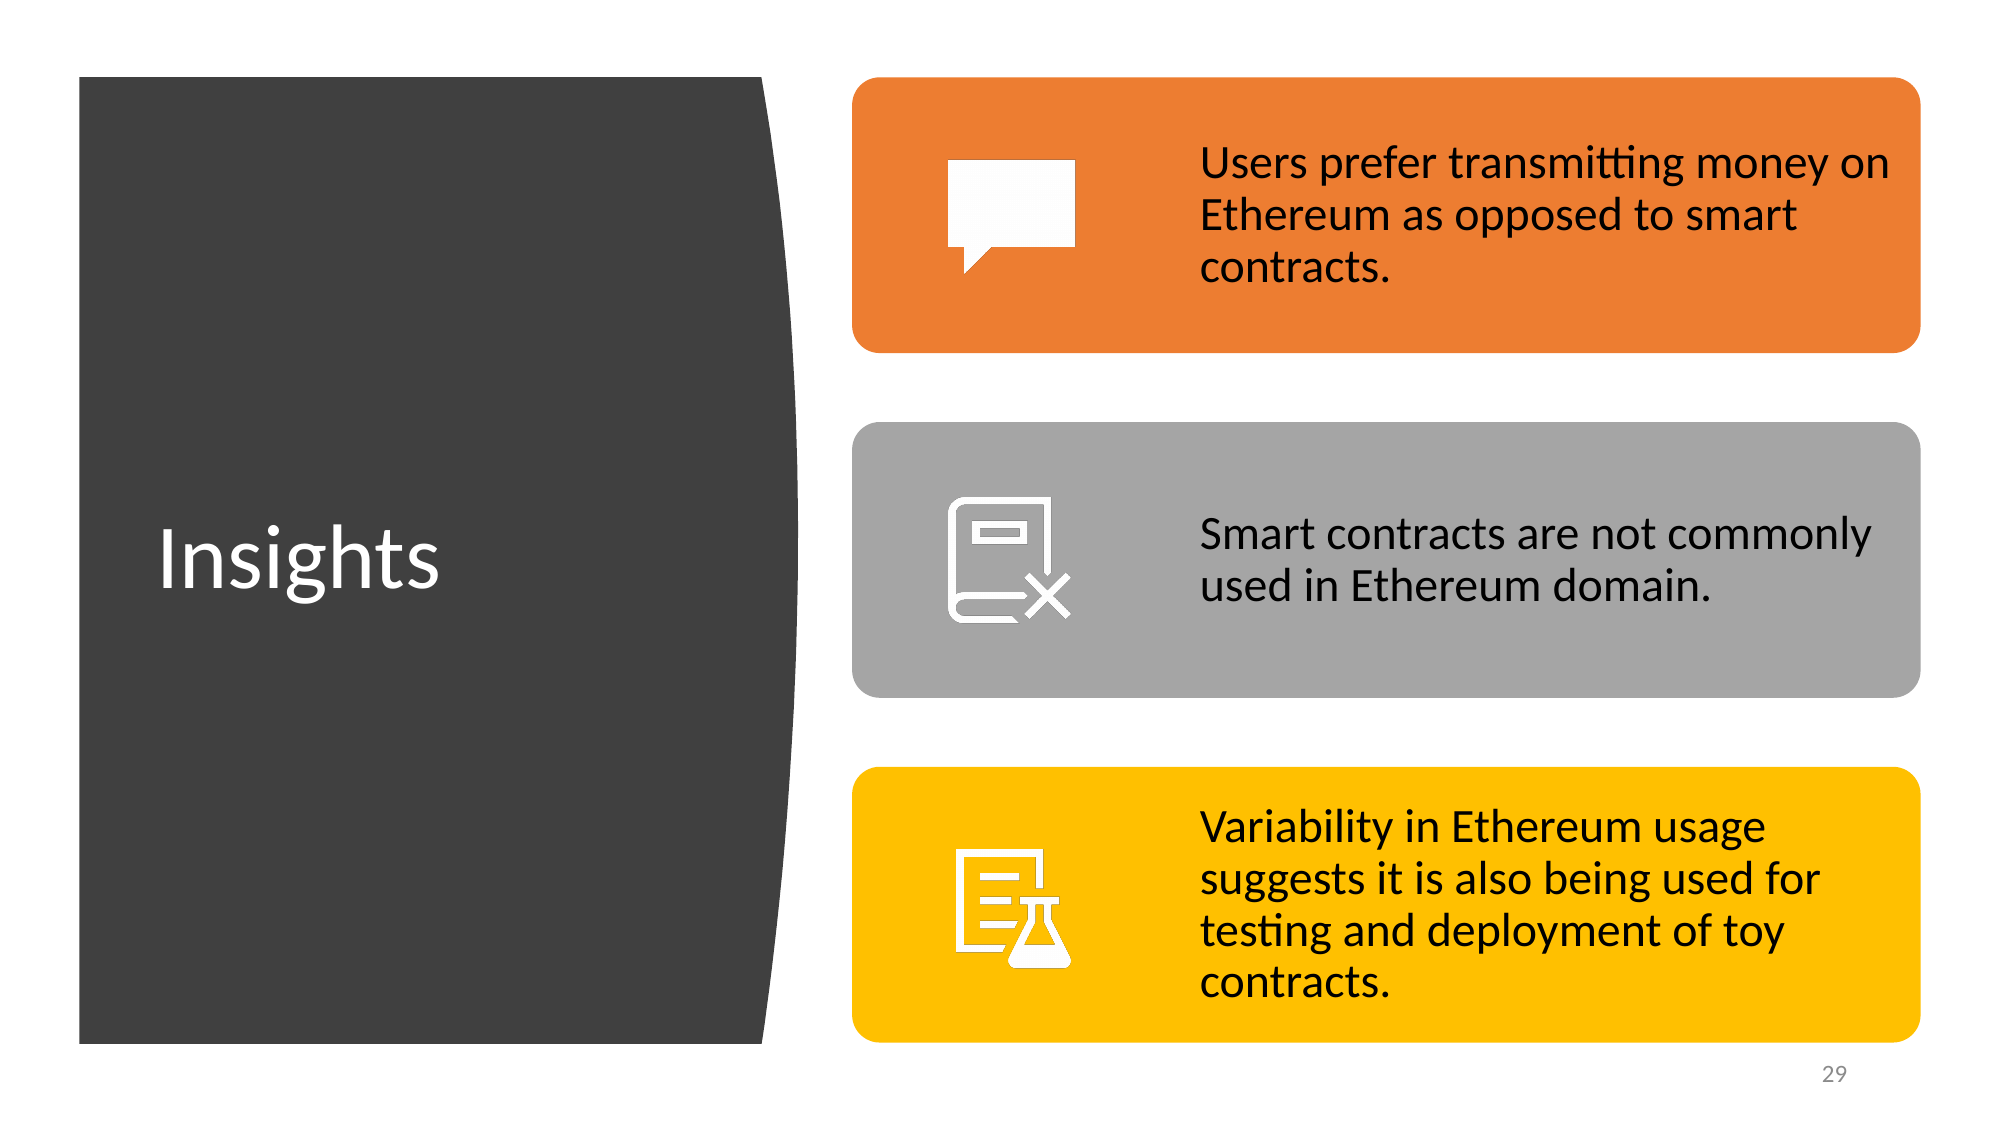

Users prefer transmitting money on Ethereum as opposed to smart contracts.
Smart contracts are not commonly used in Ethereum domain.
Variability in Ethereum usage suggests it is also being used for testing and deployment of toy contracts.

# Insights
29